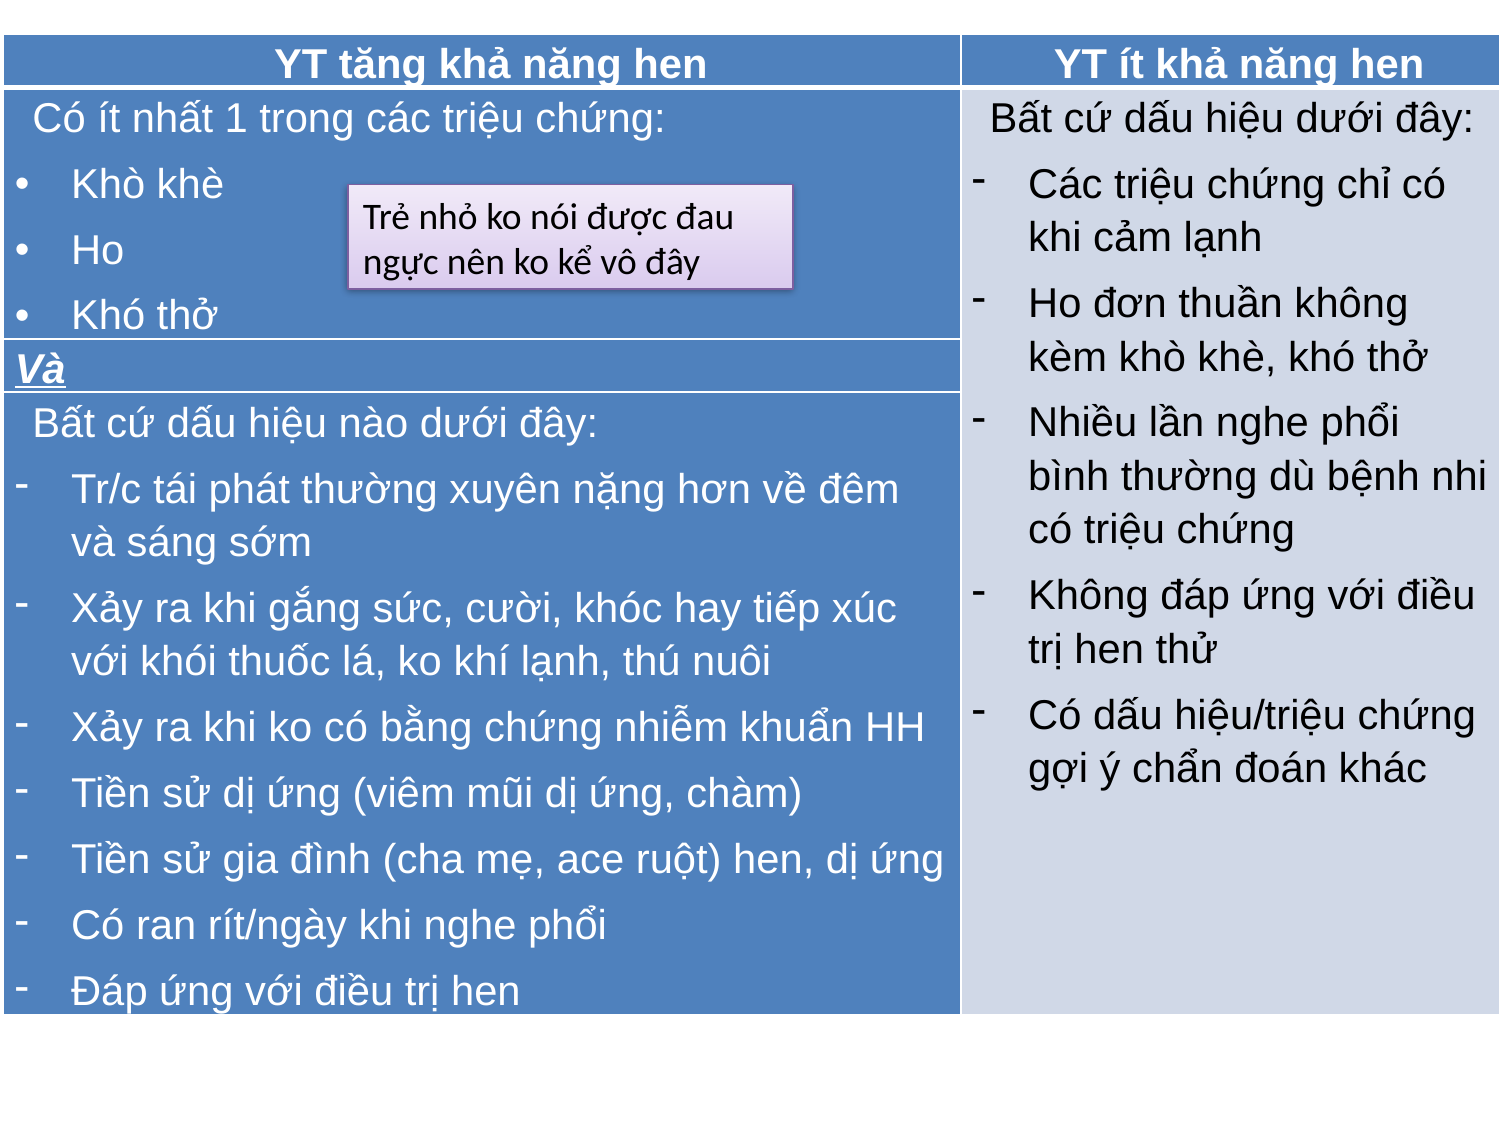

| YT tăng khả năng hen | YT ít khả năng hen |
| --- | --- |
| Có ít nhất 1 trong các triệu chứng: Khò khè Ho Khó thở | Bất cứ dấu hiệu dưới đây: Các triệu chứng chỉ có khi cảm lạnh Ho đơn thuần không kèm khò khè, khó thở Nhiều lần nghe phổi bình thường dù bệnh nhi có triệu chứng Không đáp ứng với điều trị hen thử Có dấu hiệu/triệu chứng gợi ý chẩn đoán khác |
| Và |  |
| Bất cứ dấu hiệu nào dưới đây: Tr/c tái phát thường xuyên nặng hơn về đêm và sáng sớm Xảy ra khi gắng sức, cười, khóc hay tiếp xúc với khói thuốc lá, ko khí lạnh, thú nuôi Xảy ra khi ko có bằng chứng nhiễm khuẩn HH Tiền sử dị ứng (viêm mũi dị ứng, chàm) Tiền sử gia đình (cha mẹ, ace ruột) hen, dị ứng Có ran rít/ngày khi nghe phổi Đáp ứng với điều trị hen |  |
Trẻ nhỏ ko nói được đau ngực nên ko kể vô đây